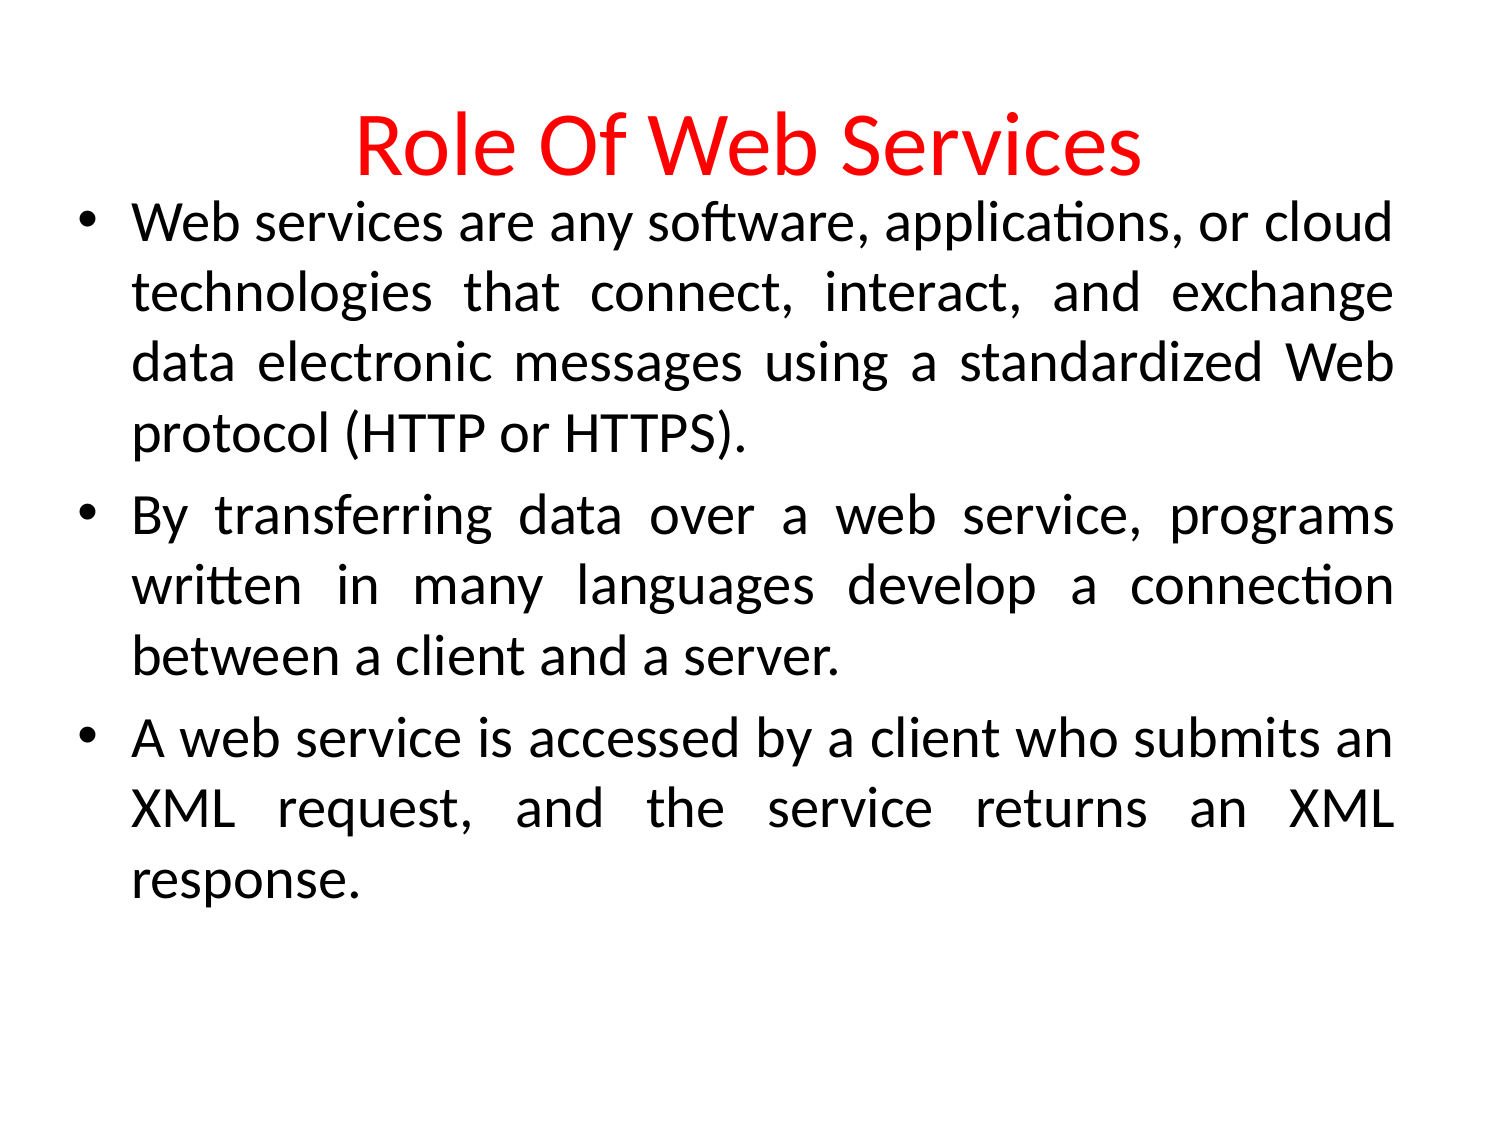

# Role Of Web Services
Web services are any software, applications, or cloud technologies that connect, interact, and exchange data electronic messages using a standardized Web protocol (HTTP or HTTPS).
By transferring data over a web service, programs written in many languages develop a connection between a client and a server.
A web service is accessed by a client who submits an XML request, and the service returns an XML response.